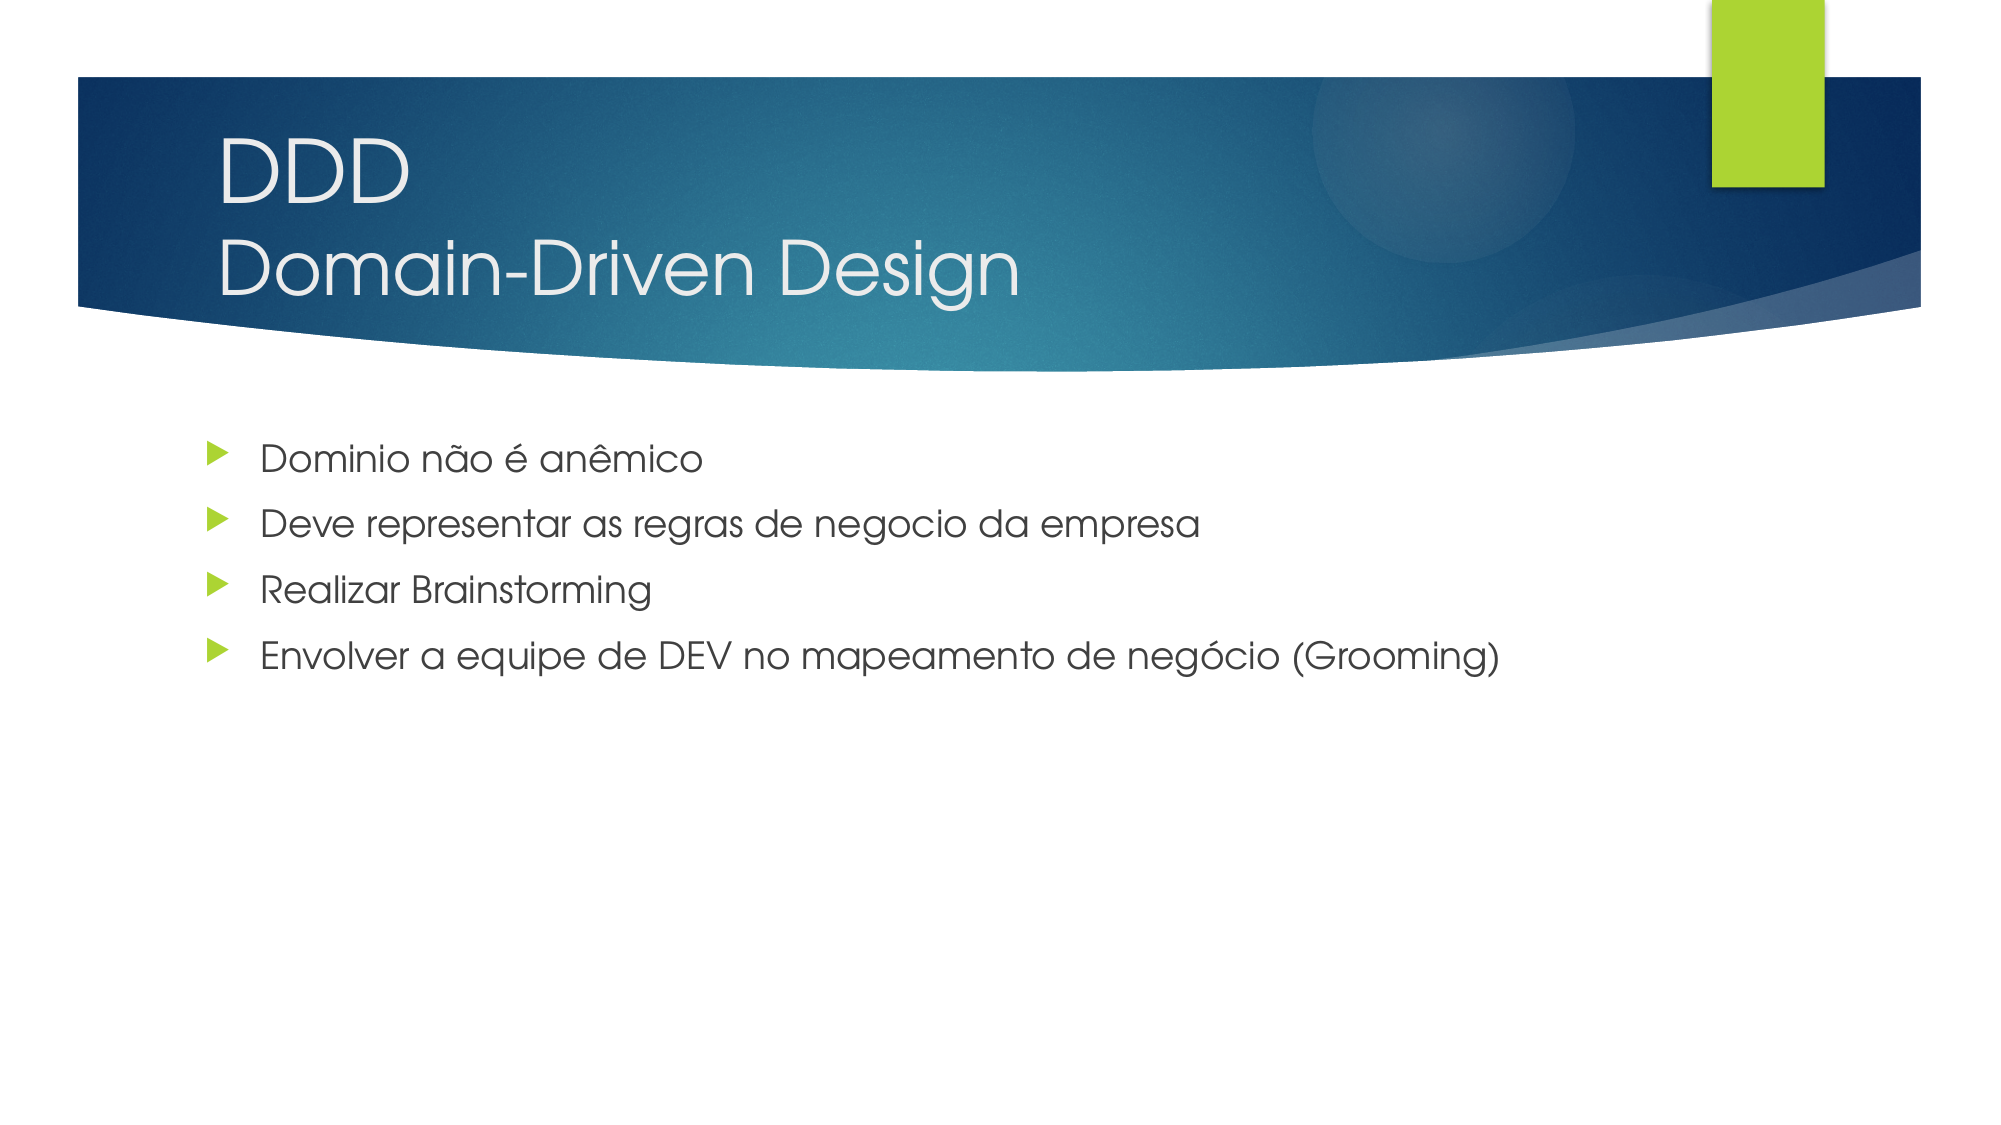

# DDD Domain-Driven Design
Dominio não é anêmico
Deve representar as regras de negocio da empresa
Realizar Brainstorming
Envolver a equipe de DEV no mapeamento de negócio (Grooming)